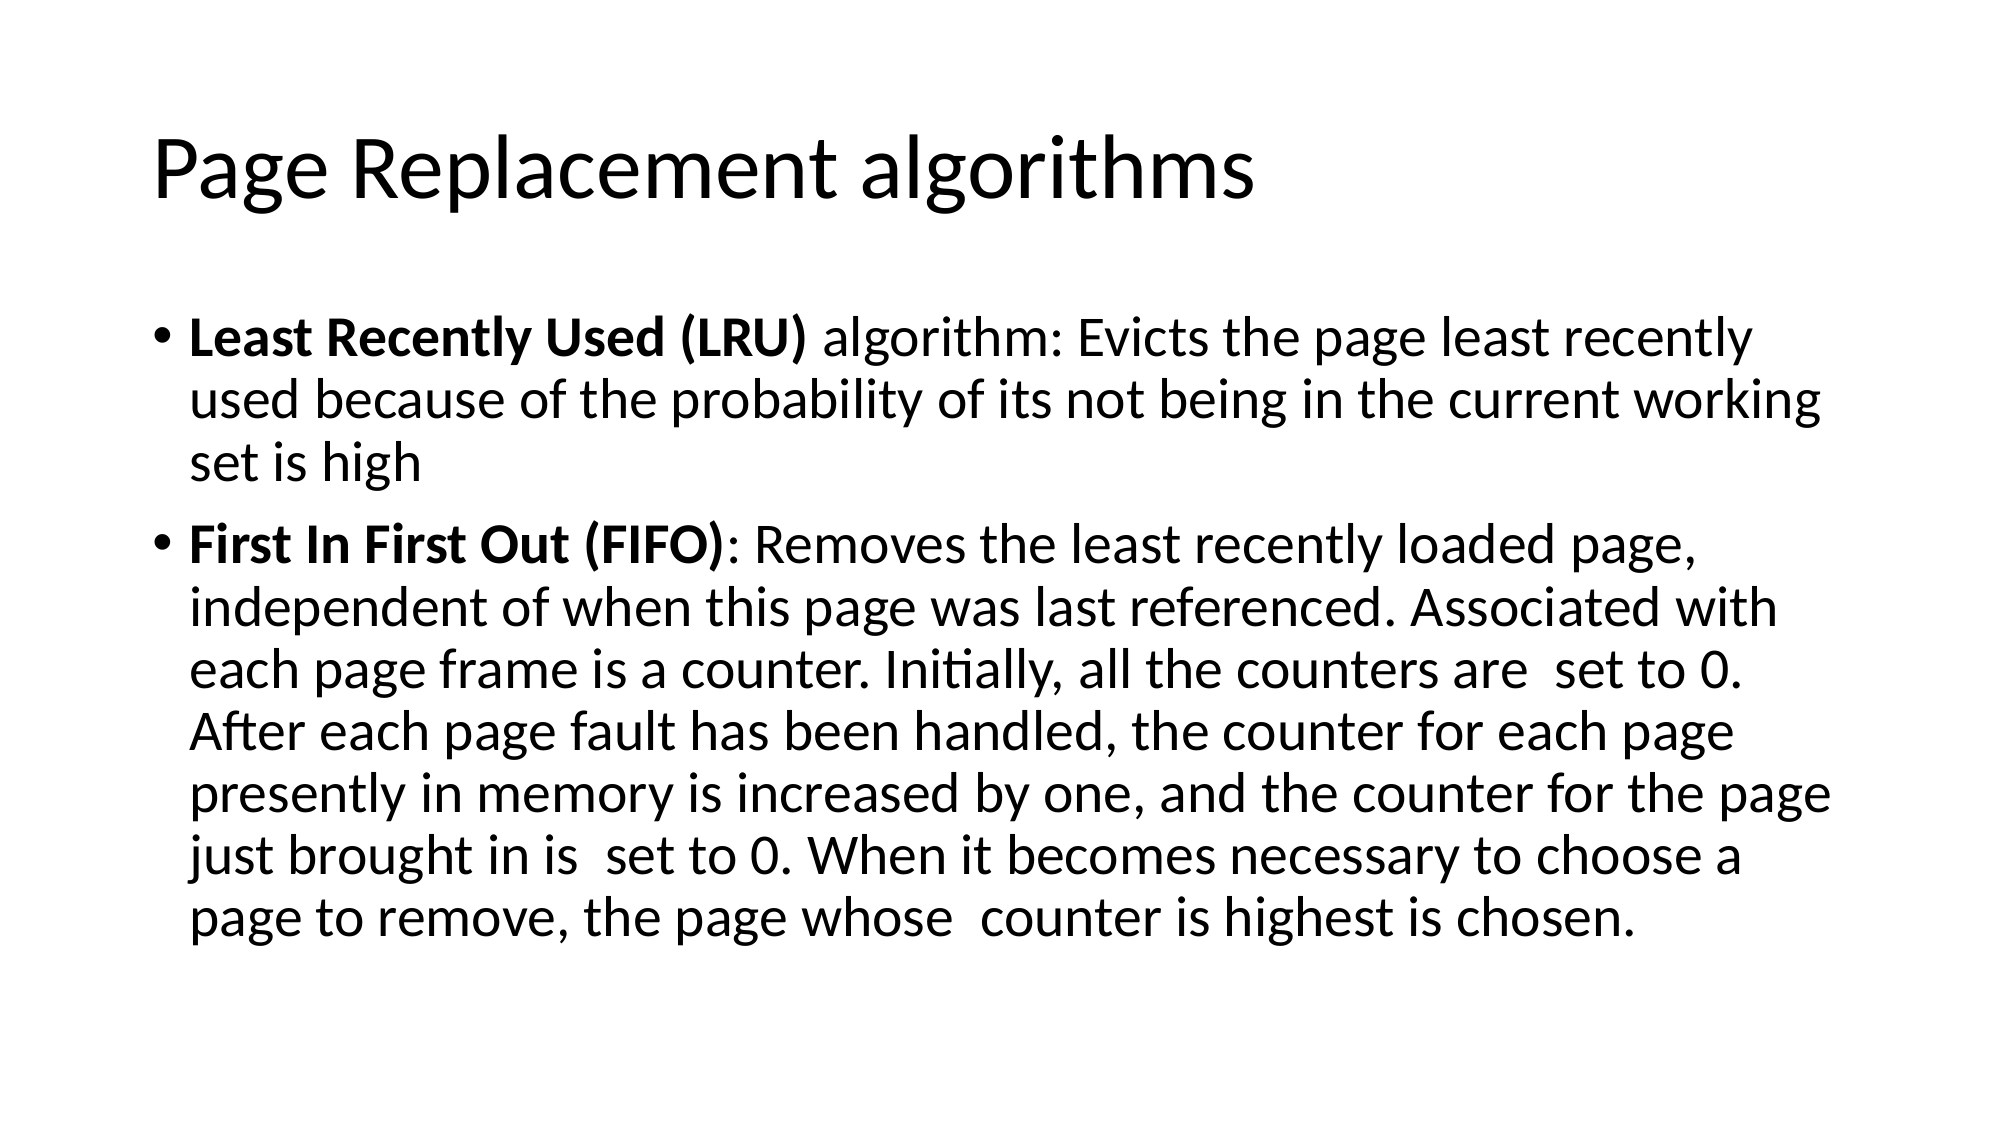

# Page Replacement algorithms
Least Recently Used (LRU) algorithm: Evicts the page least recently used because of the probability of its not being in the current working set is high
First In First Out (FIFO): Removes the least recently loaded page, independent of when this page was last referenced. Associated with each page frame is a counter. Initially, all the counters are  set to 0. After each page fault has been handled, the counter for each page presently in memory is increased by one, and the counter for the page just brought in is  set to 0. When it becomes necessary to choose a page to remove, the page whose  counter is highest is chosen.